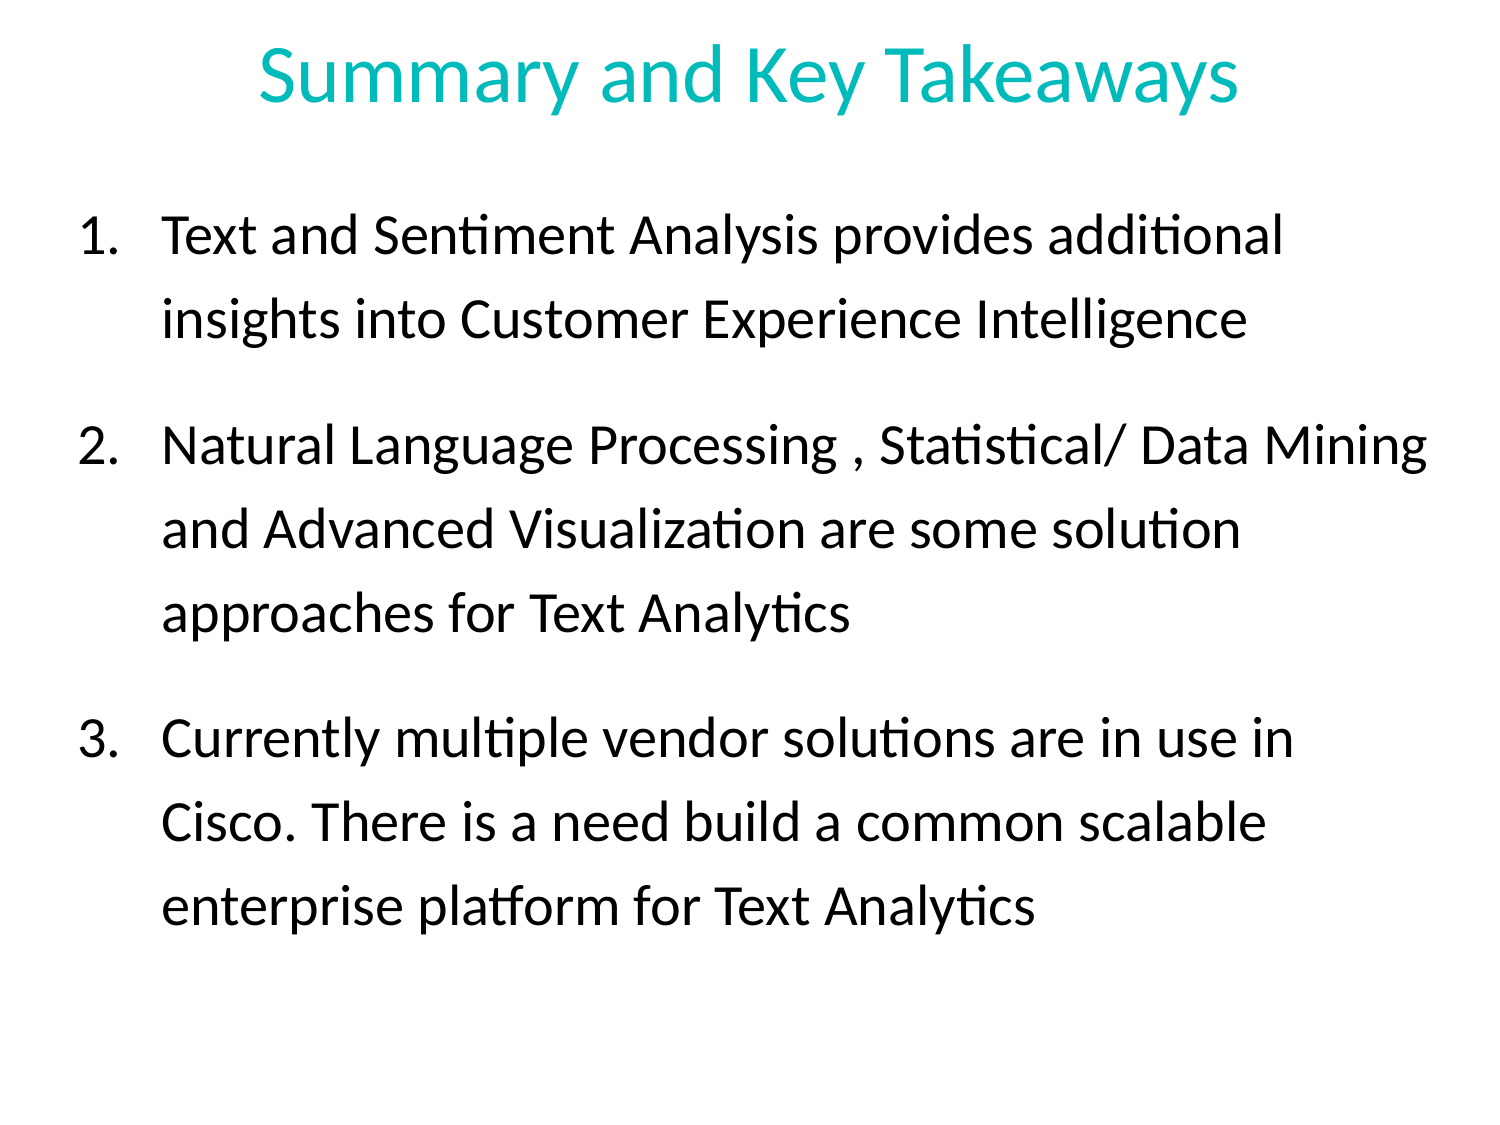

# Summary and Key Takeaways
Text and Sentiment Analysis provides additional insights into Customer Experience Intelligence
Natural Language Processing , Statistical/ Data Mining and Advanced Visualization are some solution approaches for Text Analytics
Currently multiple vendor solutions are in use in Cisco. There is a need build a common scalable enterprise platform for Text Analytics